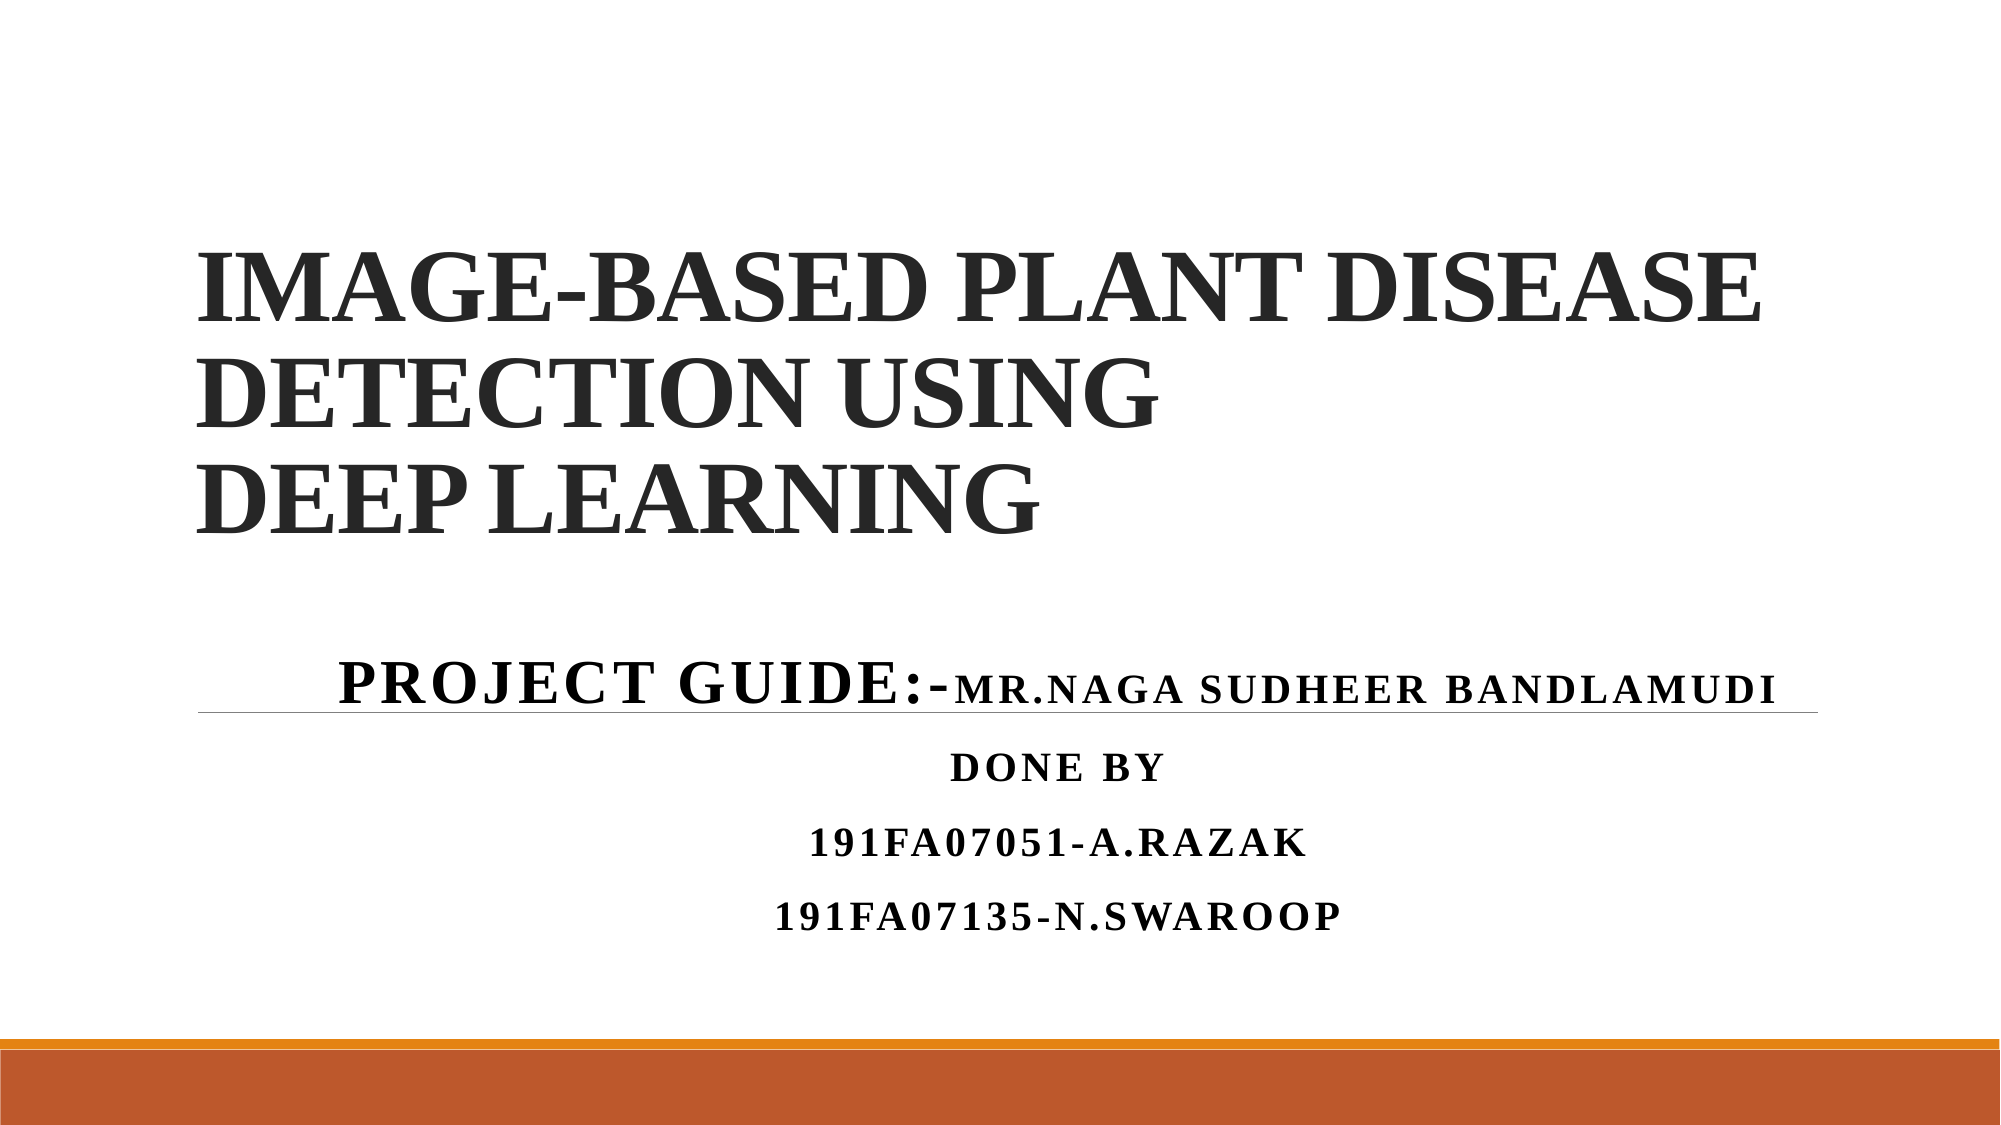

# IMAGE-BASED PLANT DISEASE DETECTION USING DEEP LEARNING

PROJECT GUIDE:-MR.Naga Sudheer bandlamudi
Done By
191FA07051-A.RAZAK
191FA07135-N.SWAROOP